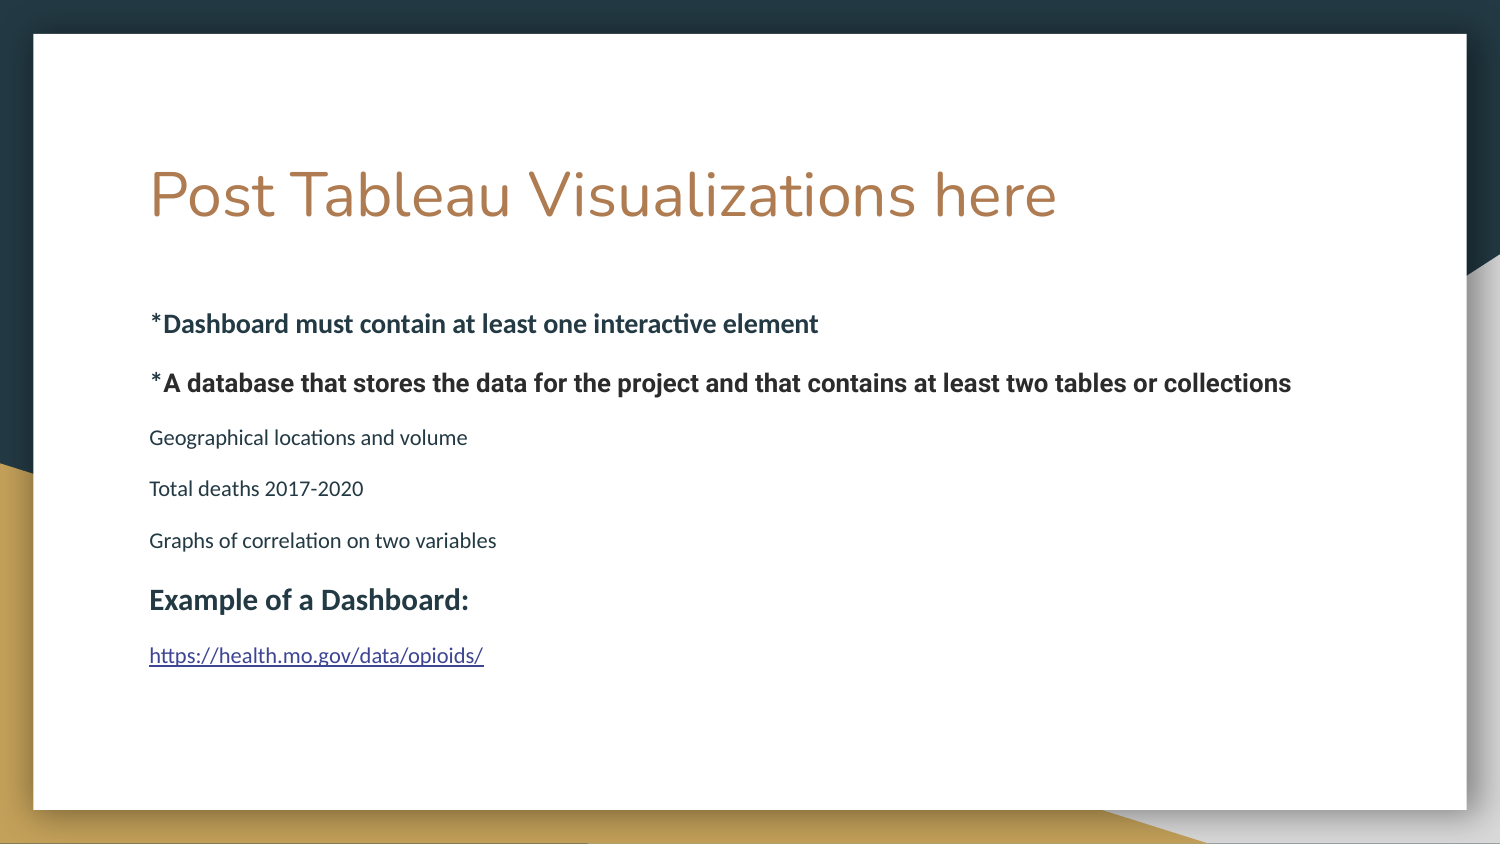

# Post Tableau Visualizations here

*Dashboard must contain at least one interactive element
*A database that stores the data for the project and that contains at least two tables or collections
Geographical locations and volume
Total deaths 2017-2020
Graphs of correlation on two variables
Example of a Dashboard:
https://health.mo.gov/data/opioids/